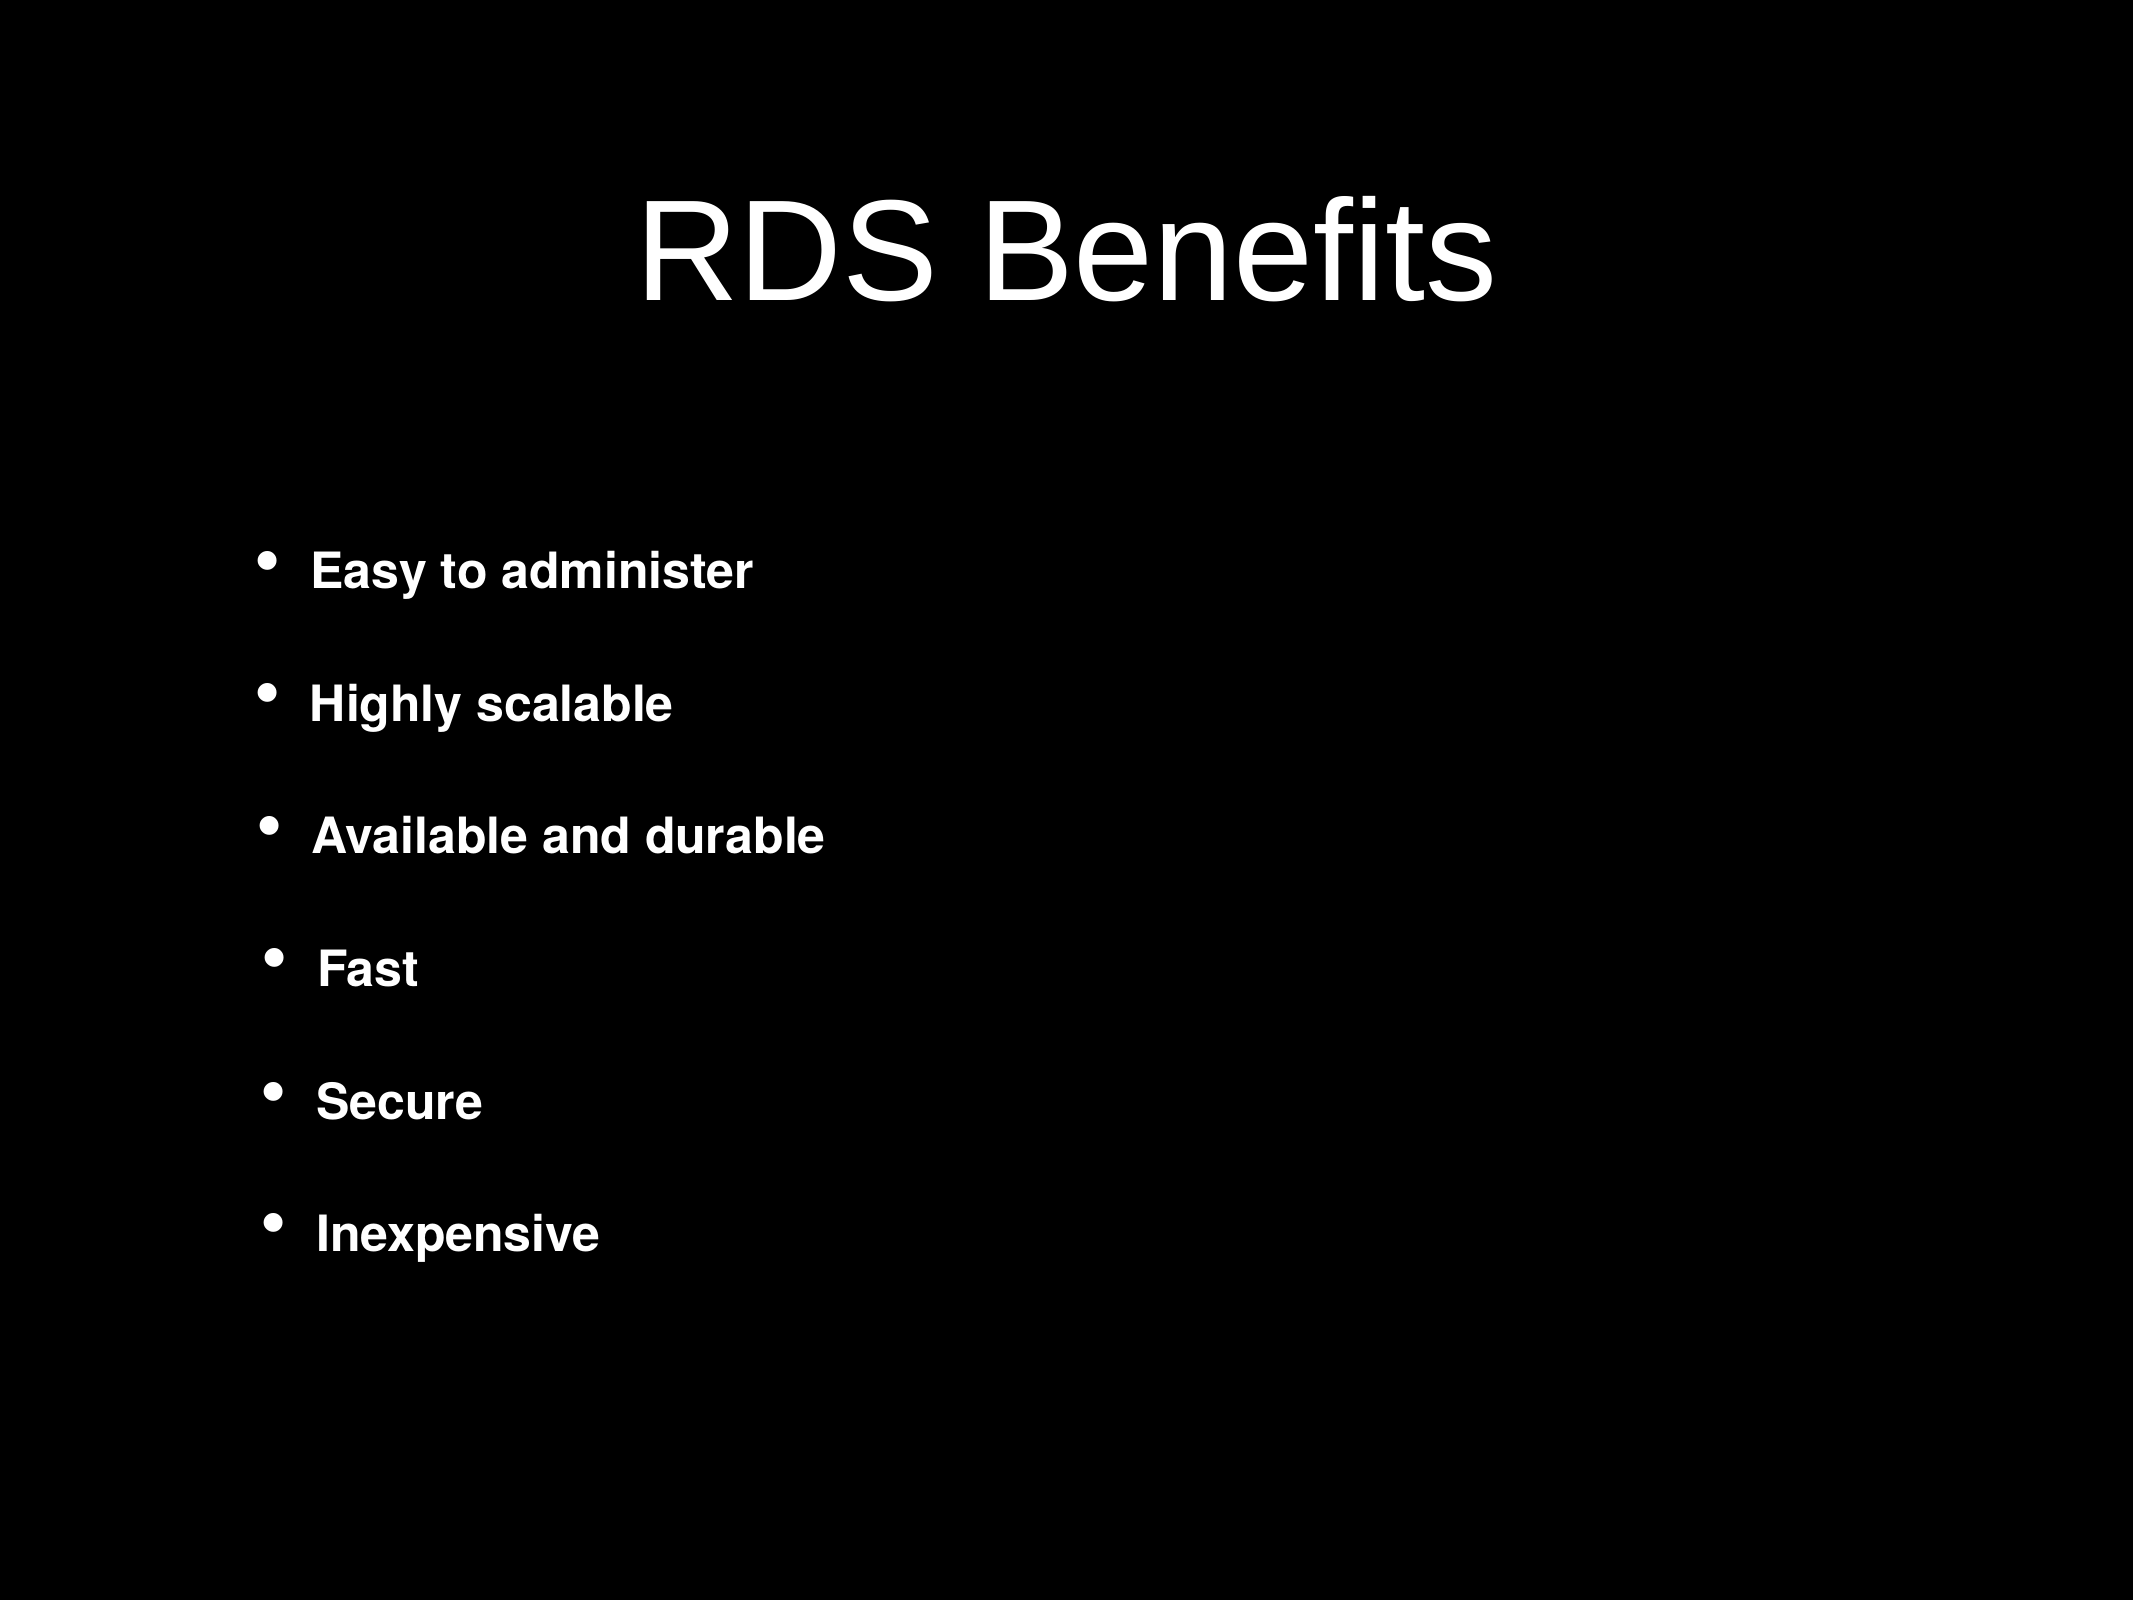

RDS Benefits
Easy to administer
Highly scalable
Available and durable
Fast
Secure
Inexpensive